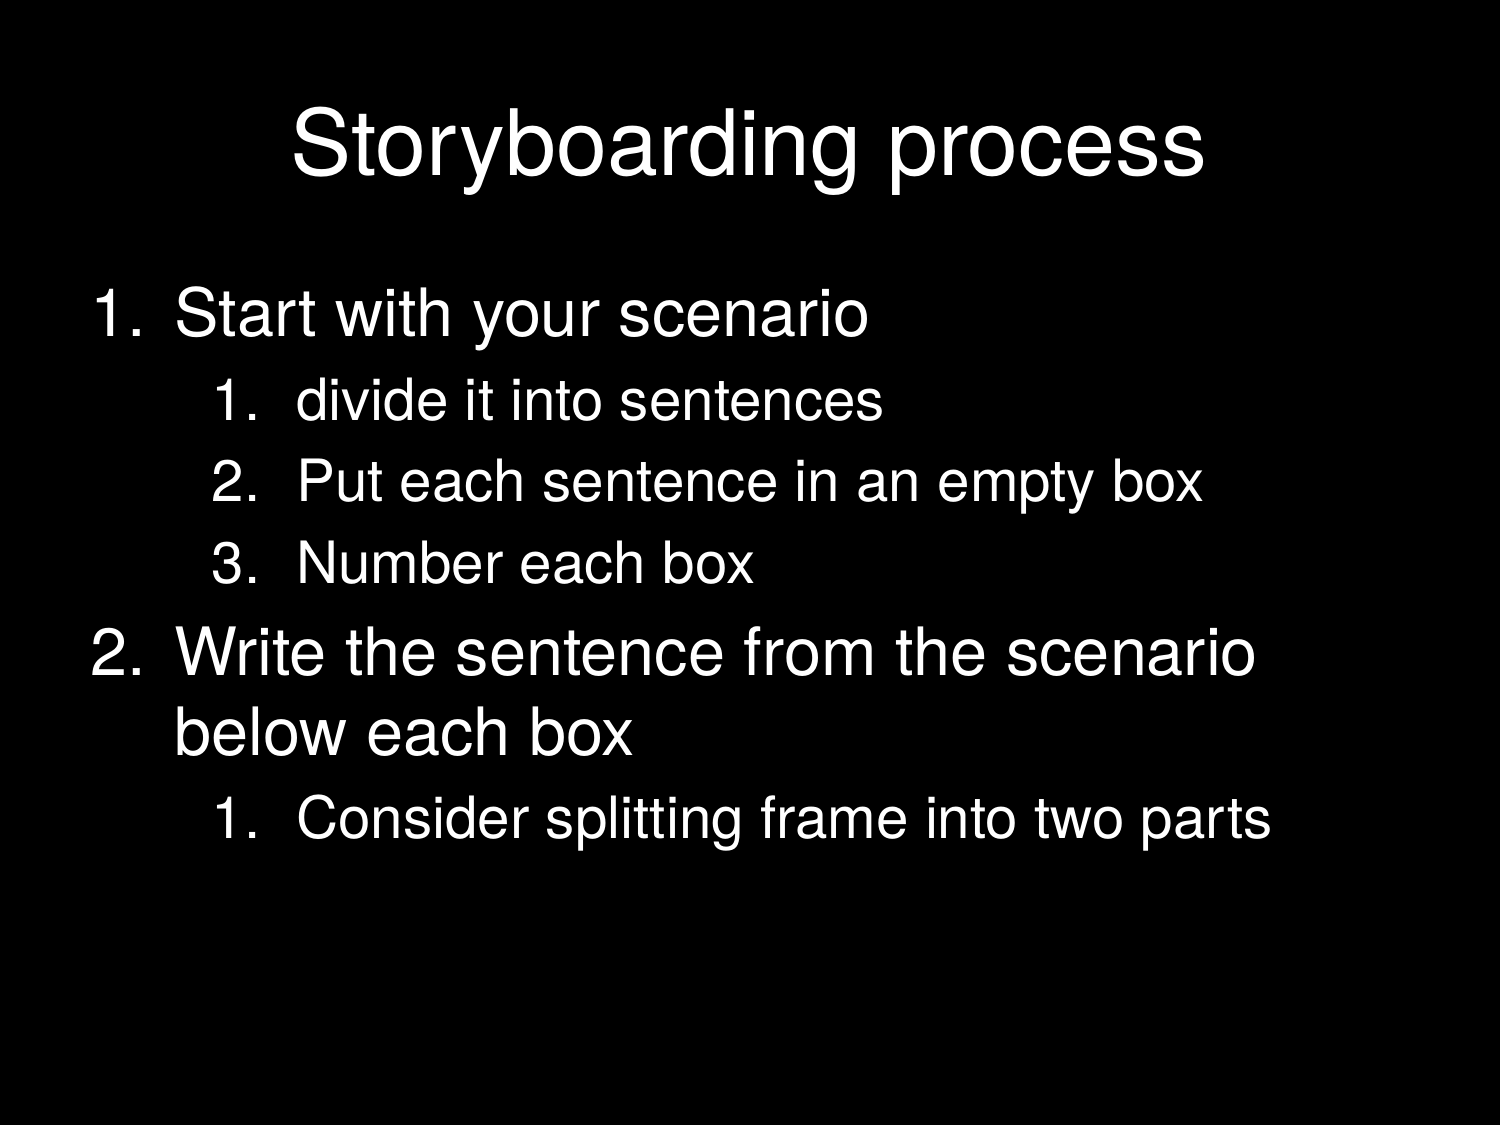

# Storyboarding process
Start with your scenario
divide it into sentences
Put each sentence in an empty box
Number each box
Write the sentence from the scenario below each box
Consider splitting frame into two parts